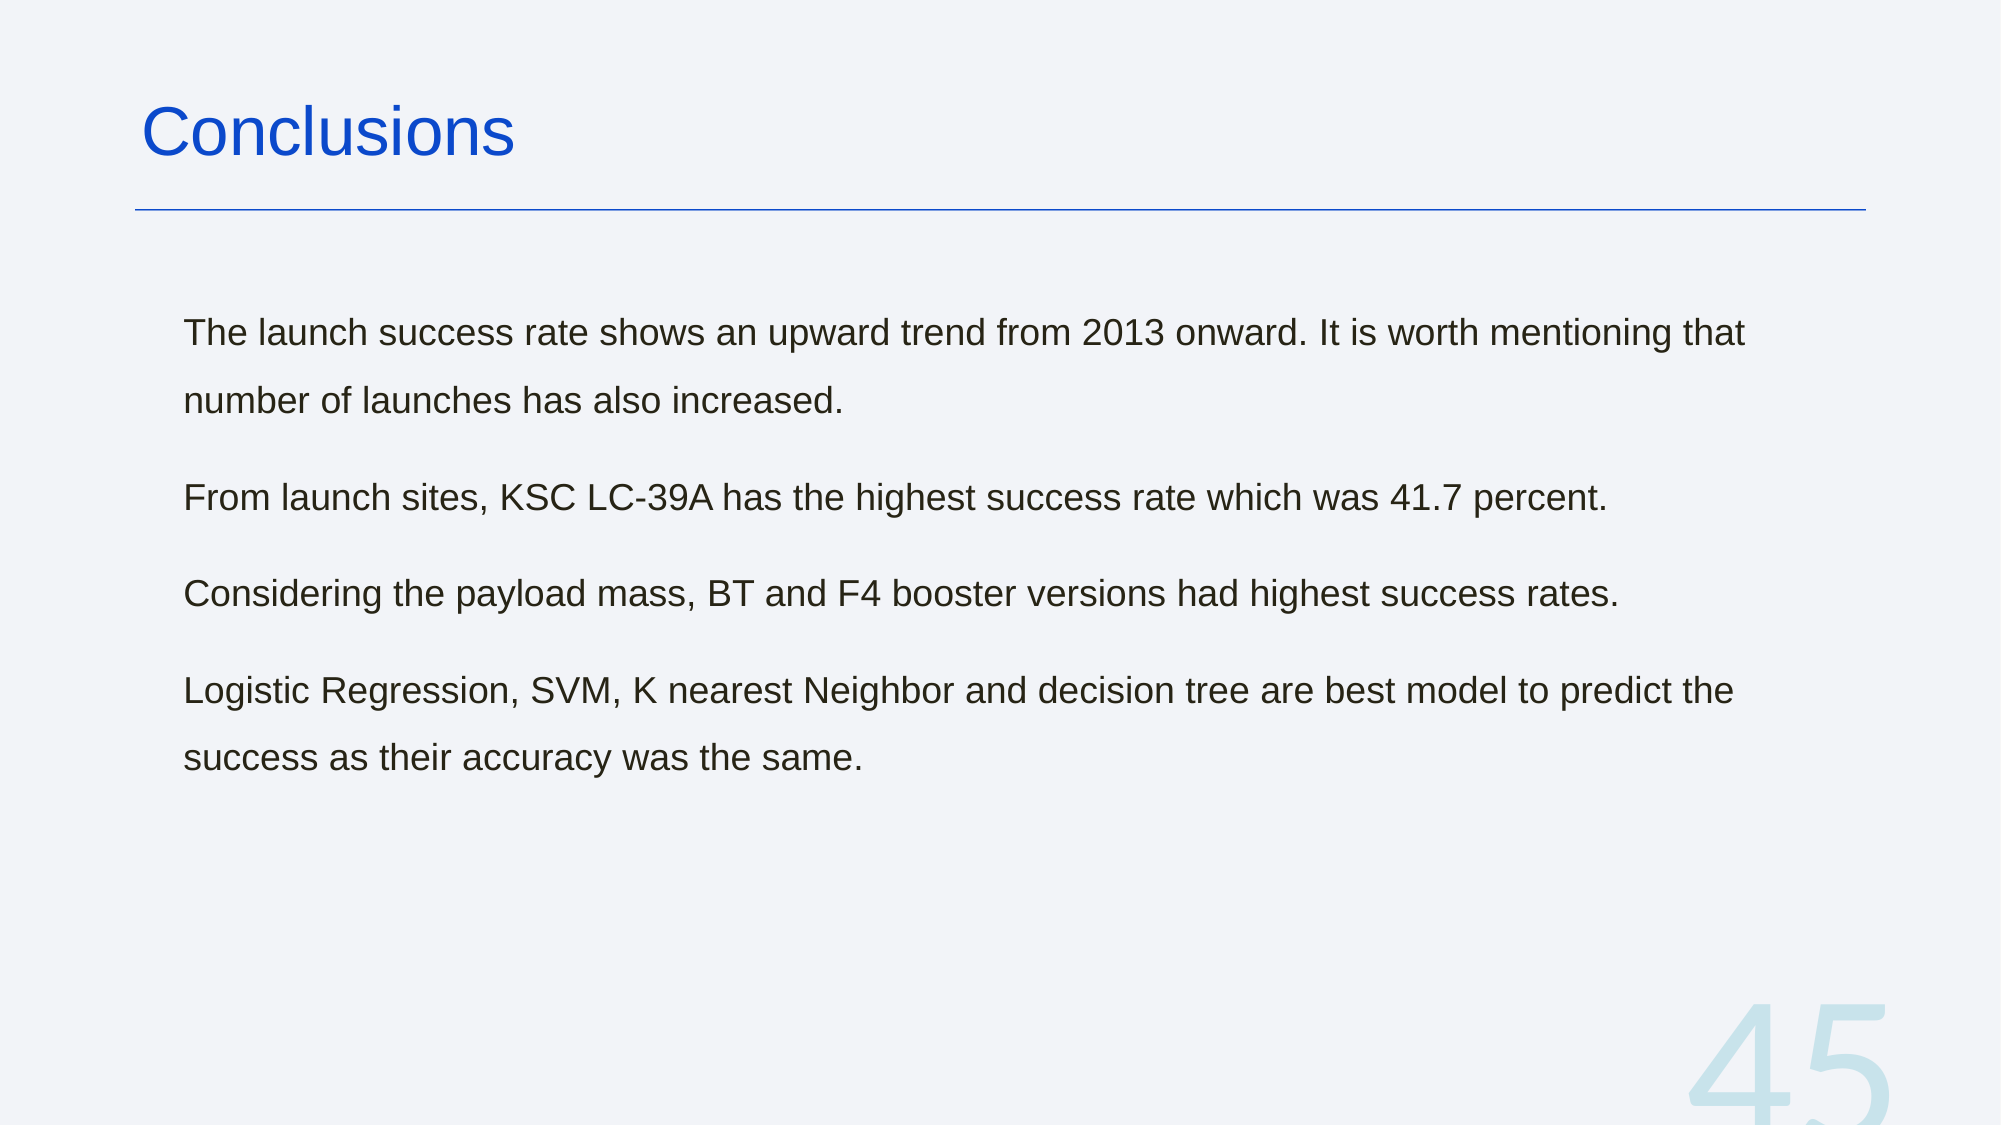

Conclusions
The launch success rate shows an upward trend from 2013 onward. It is worth mentioning that number of launches has also increased.
From launch sites, KSC LC-39A has the highest success rate which was 41.7 percent.
Considering the payload mass, BT and F4 booster versions had highest success rates.
Logistic Regression, SVM, K nearest Neighbor and decision tree are best model to predict the success as their accuracy was the same.
45